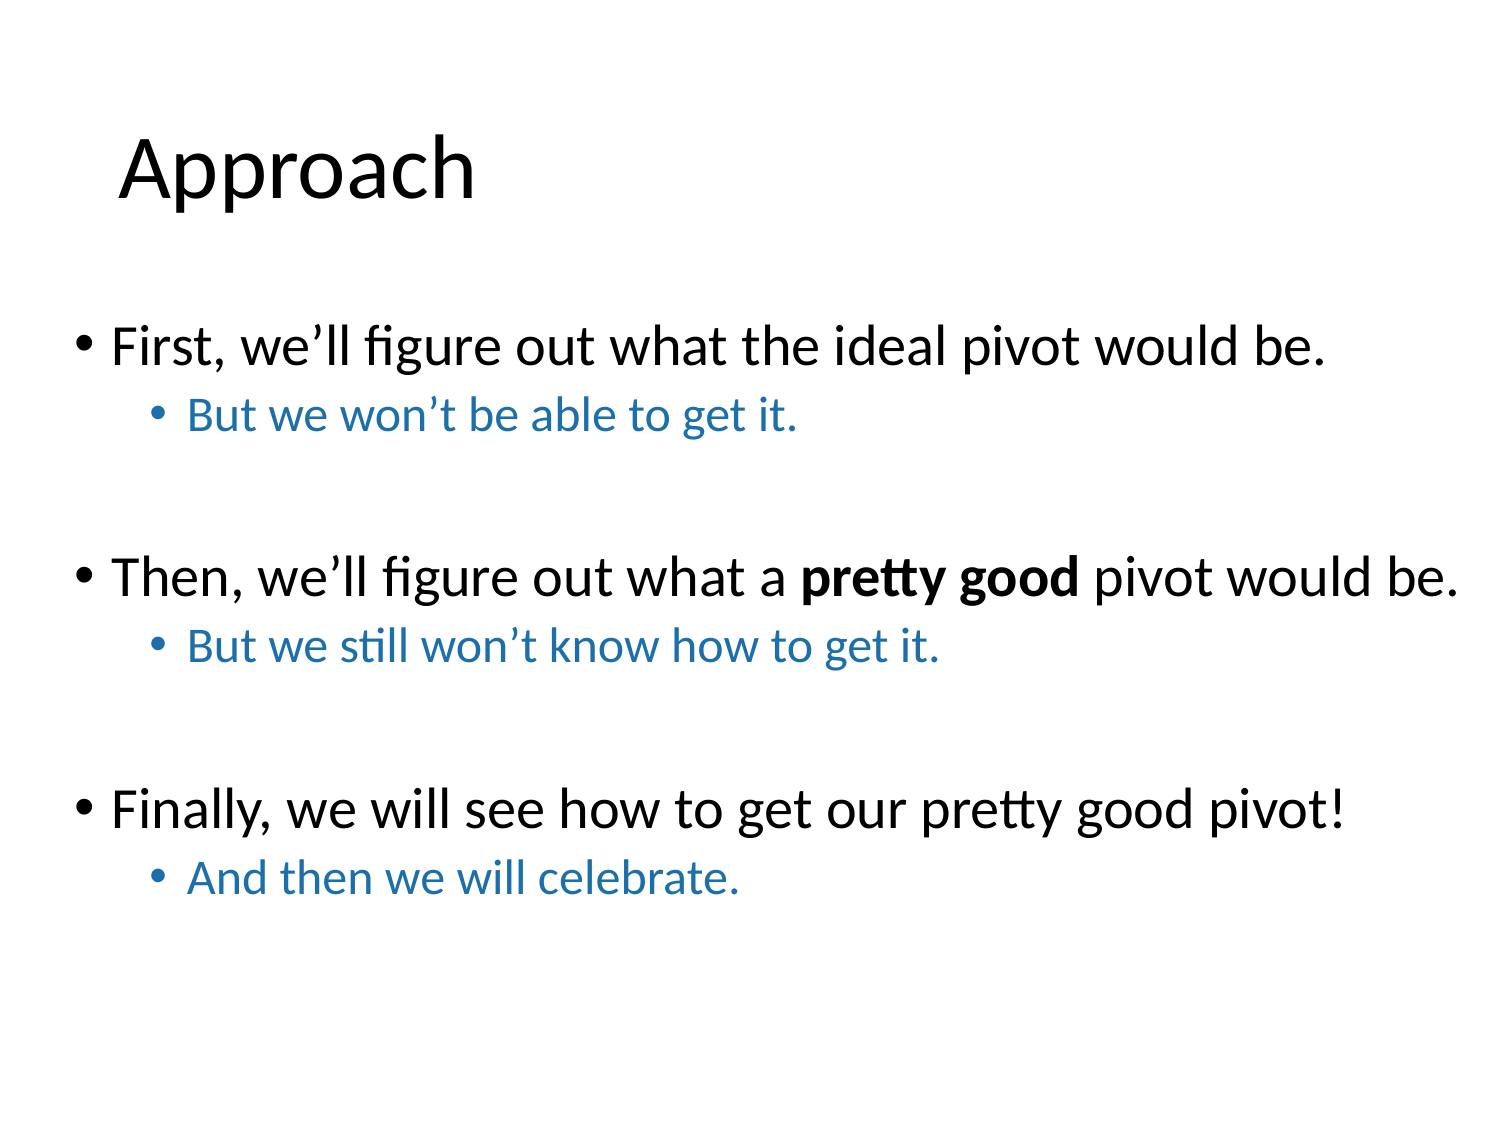

# Approach
First, we’ll figure out what the ideal pivot would be.
But we won’t be able to get it.

Then, we’ll figure out what a pretty good pivot would be.
But we still won’t know how to get it.

Finally, we will see how to get our pretty good pivot!
And then we will celebrate.